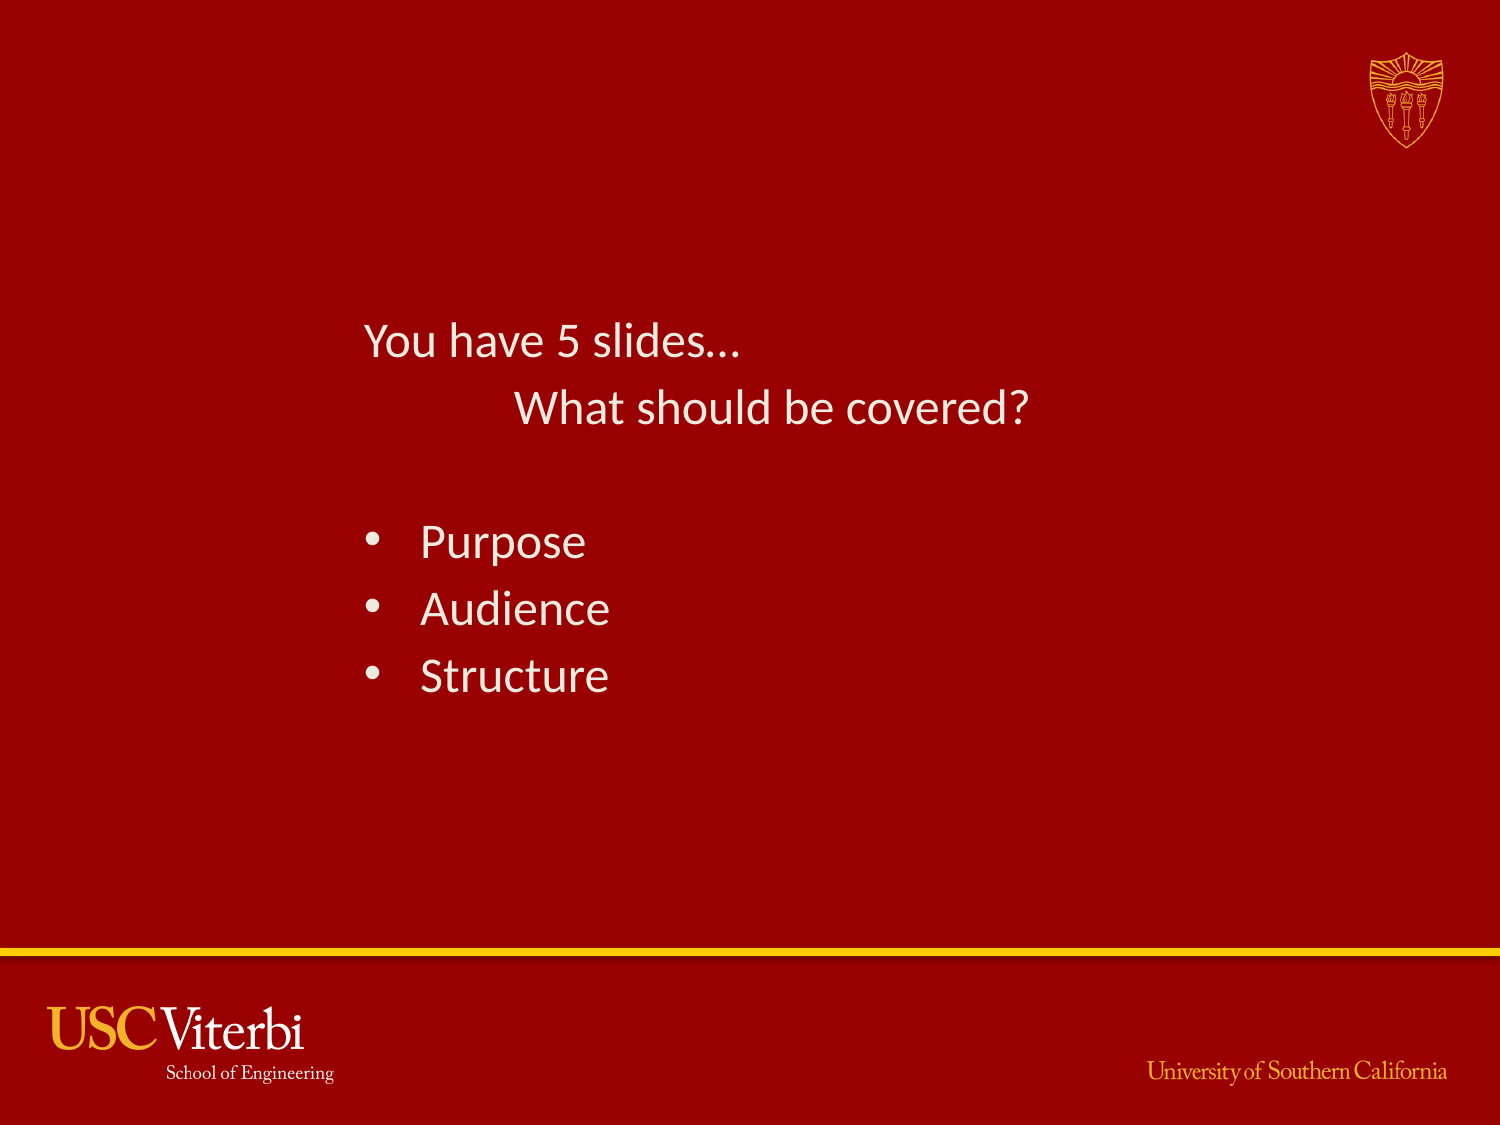

#
You have 5 slides…
	What should be covered?

Purpose
Audience
Structure